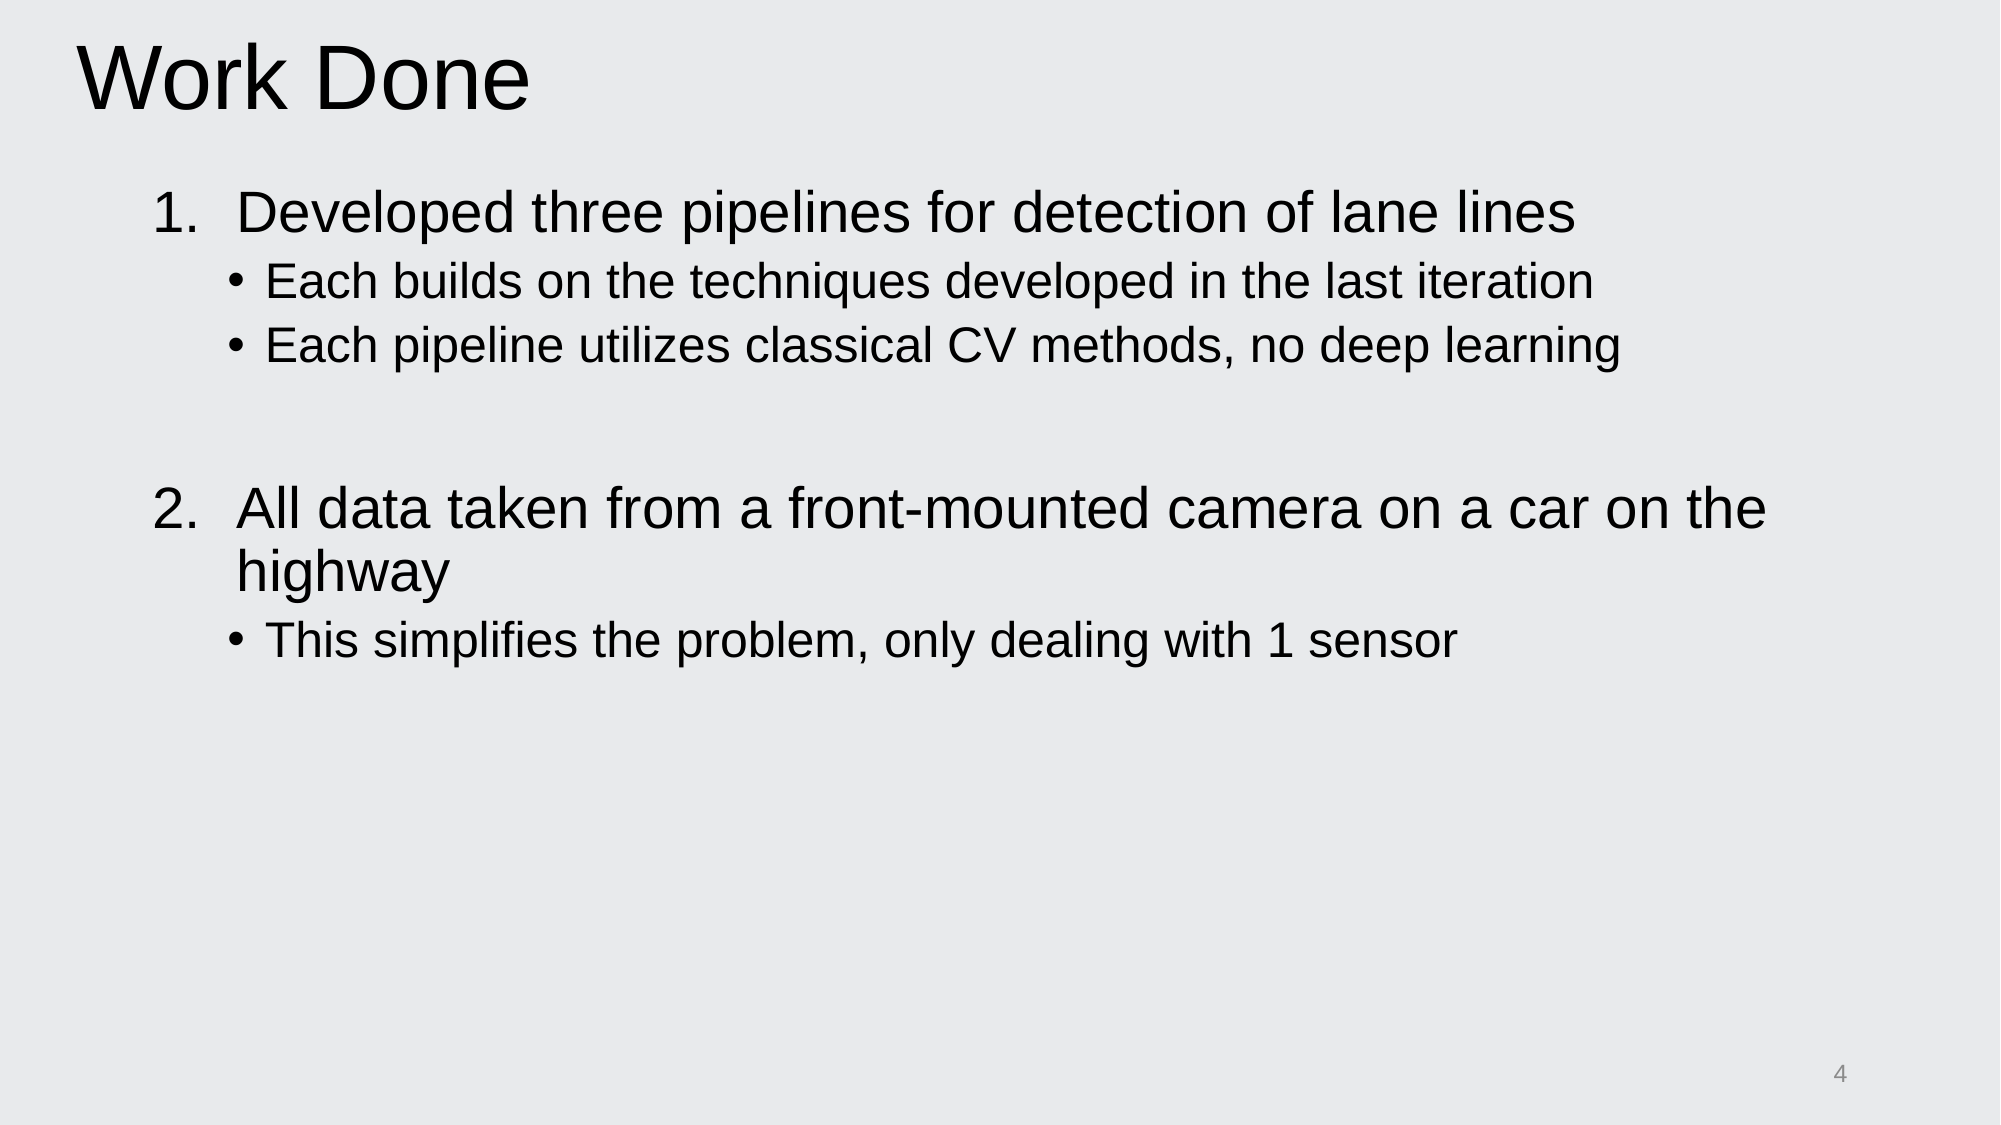

# Work Done
Developed three pipelines for detection of lane lines
Each builds on the techniques developed in the last iteration
Each pipeline utilizes classical CV methods, no deep learning

All data taken from a front-mounted camera on a car on the highway
This simplifies the problem, only dealing with 1 sensor

4